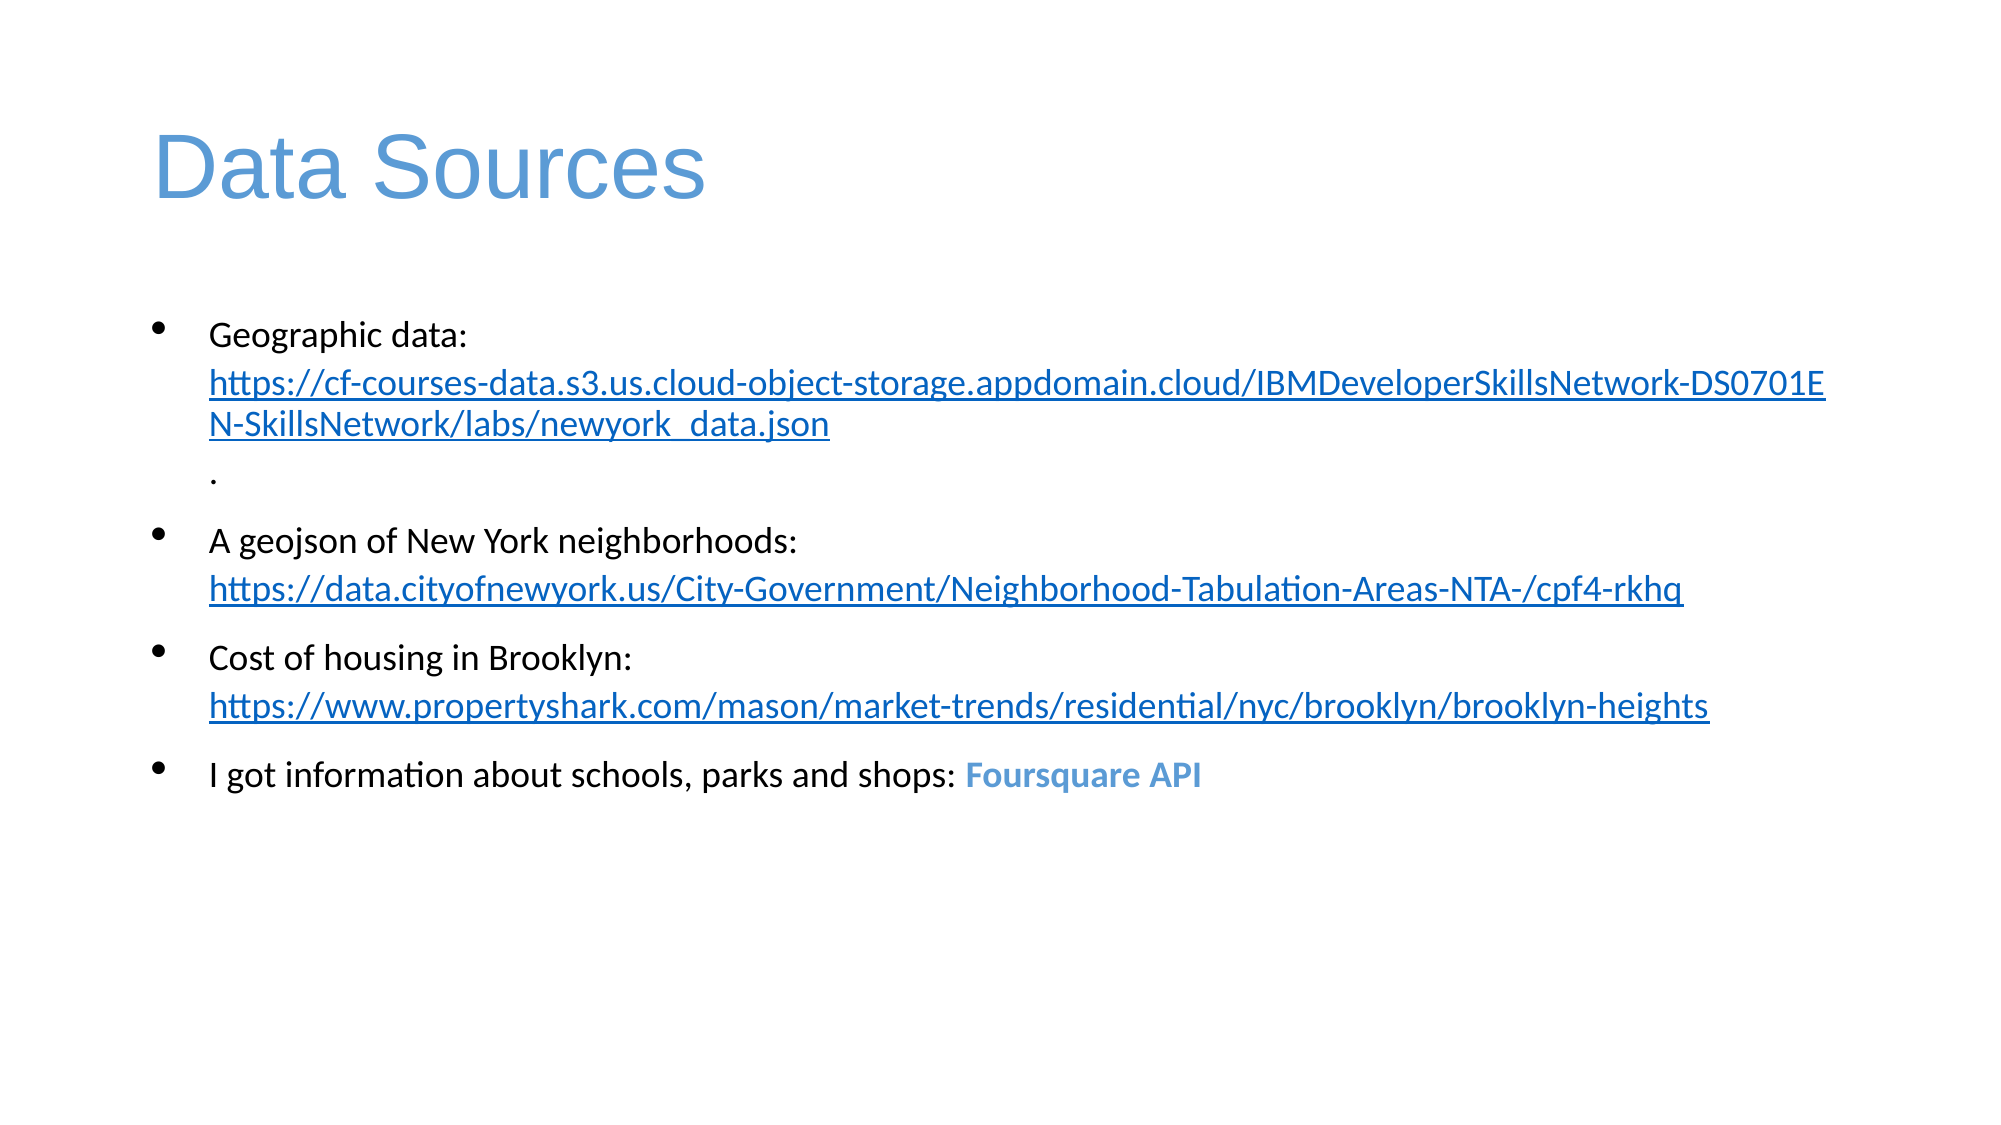

# Data Sources
Geographic data: https://cf-courses-data.s3.us.cloud-object-storage.appdomain.cloud/IBMDeveloperSkillsNetwork-DS0701EN-SkillsNetwork/labs/newyork_data.json.
A geojson of New York neighborhoods: https://data.cityofnewyork.us/City-Government/Neighborhood-Tabulation-Areas-NTA-/cpf4-rkhq
Cost of housing in Brooklyn: https://www.propertyshark.com/mason/market-trends/residential/nyc/brooklyn/brooklyn-heights
I got information about schools, parks and shops: Foursquare API